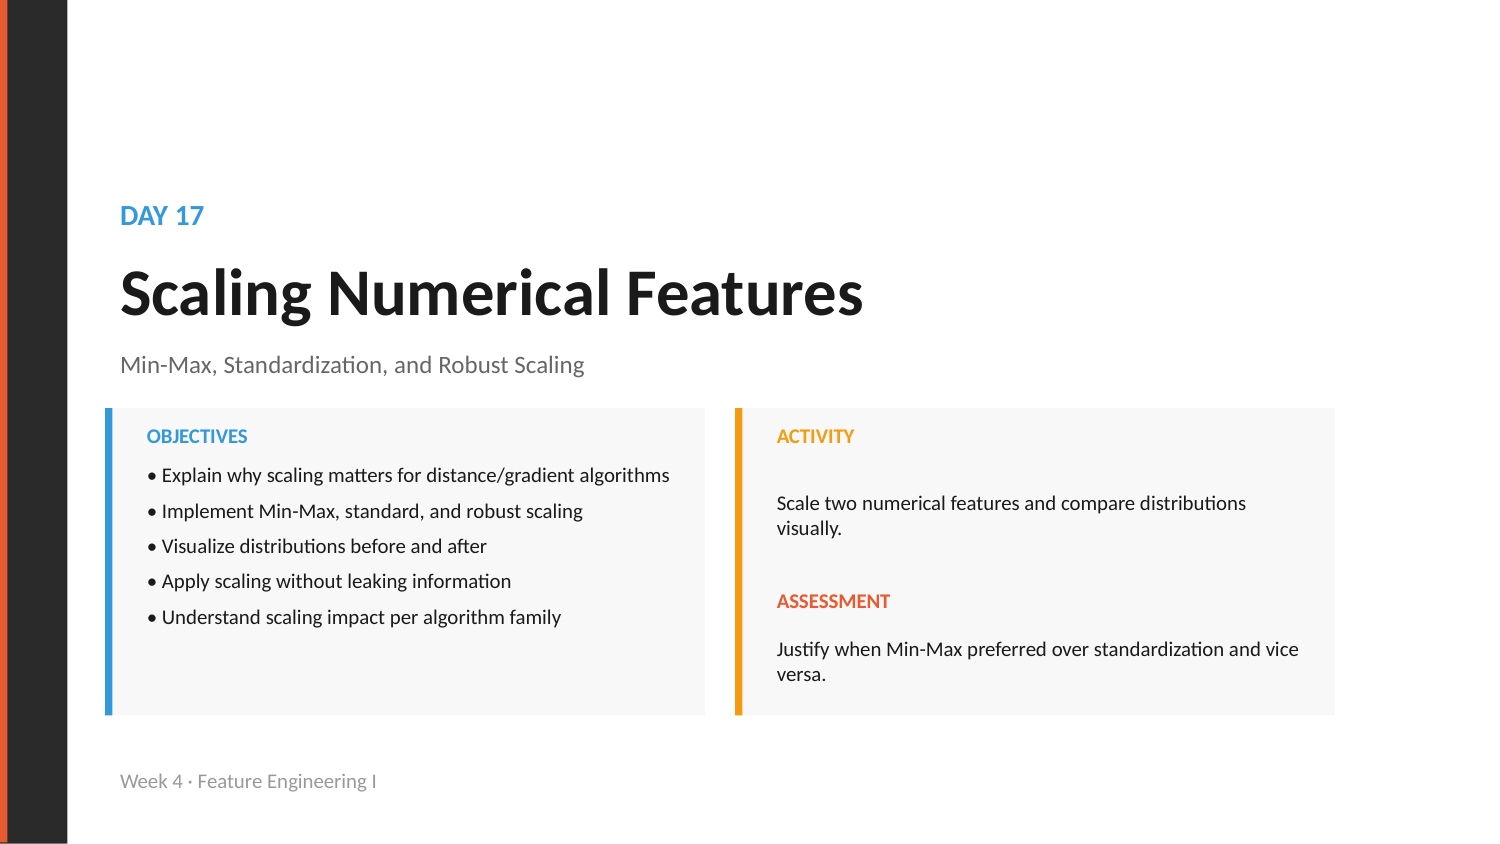

DAY 17
Scaling Numerical Features
Min-Max, Standardization, and Robust Scaling

OBJECTIVES
ACTIVITY
• Explain why scaling matters for distance/gradient algorithms
• Implement Min-Max, standard, and robust scaling
• Visualize distributions before and after
• Apply scaling without leaking information
• Understand scaling impact per algorithm family
Scale two numerical features and compare distributions visually.
ASSESSMENT
Justify when Min-Max preferred over standardization and vice versa.
Week 4 · Feature Engineering I